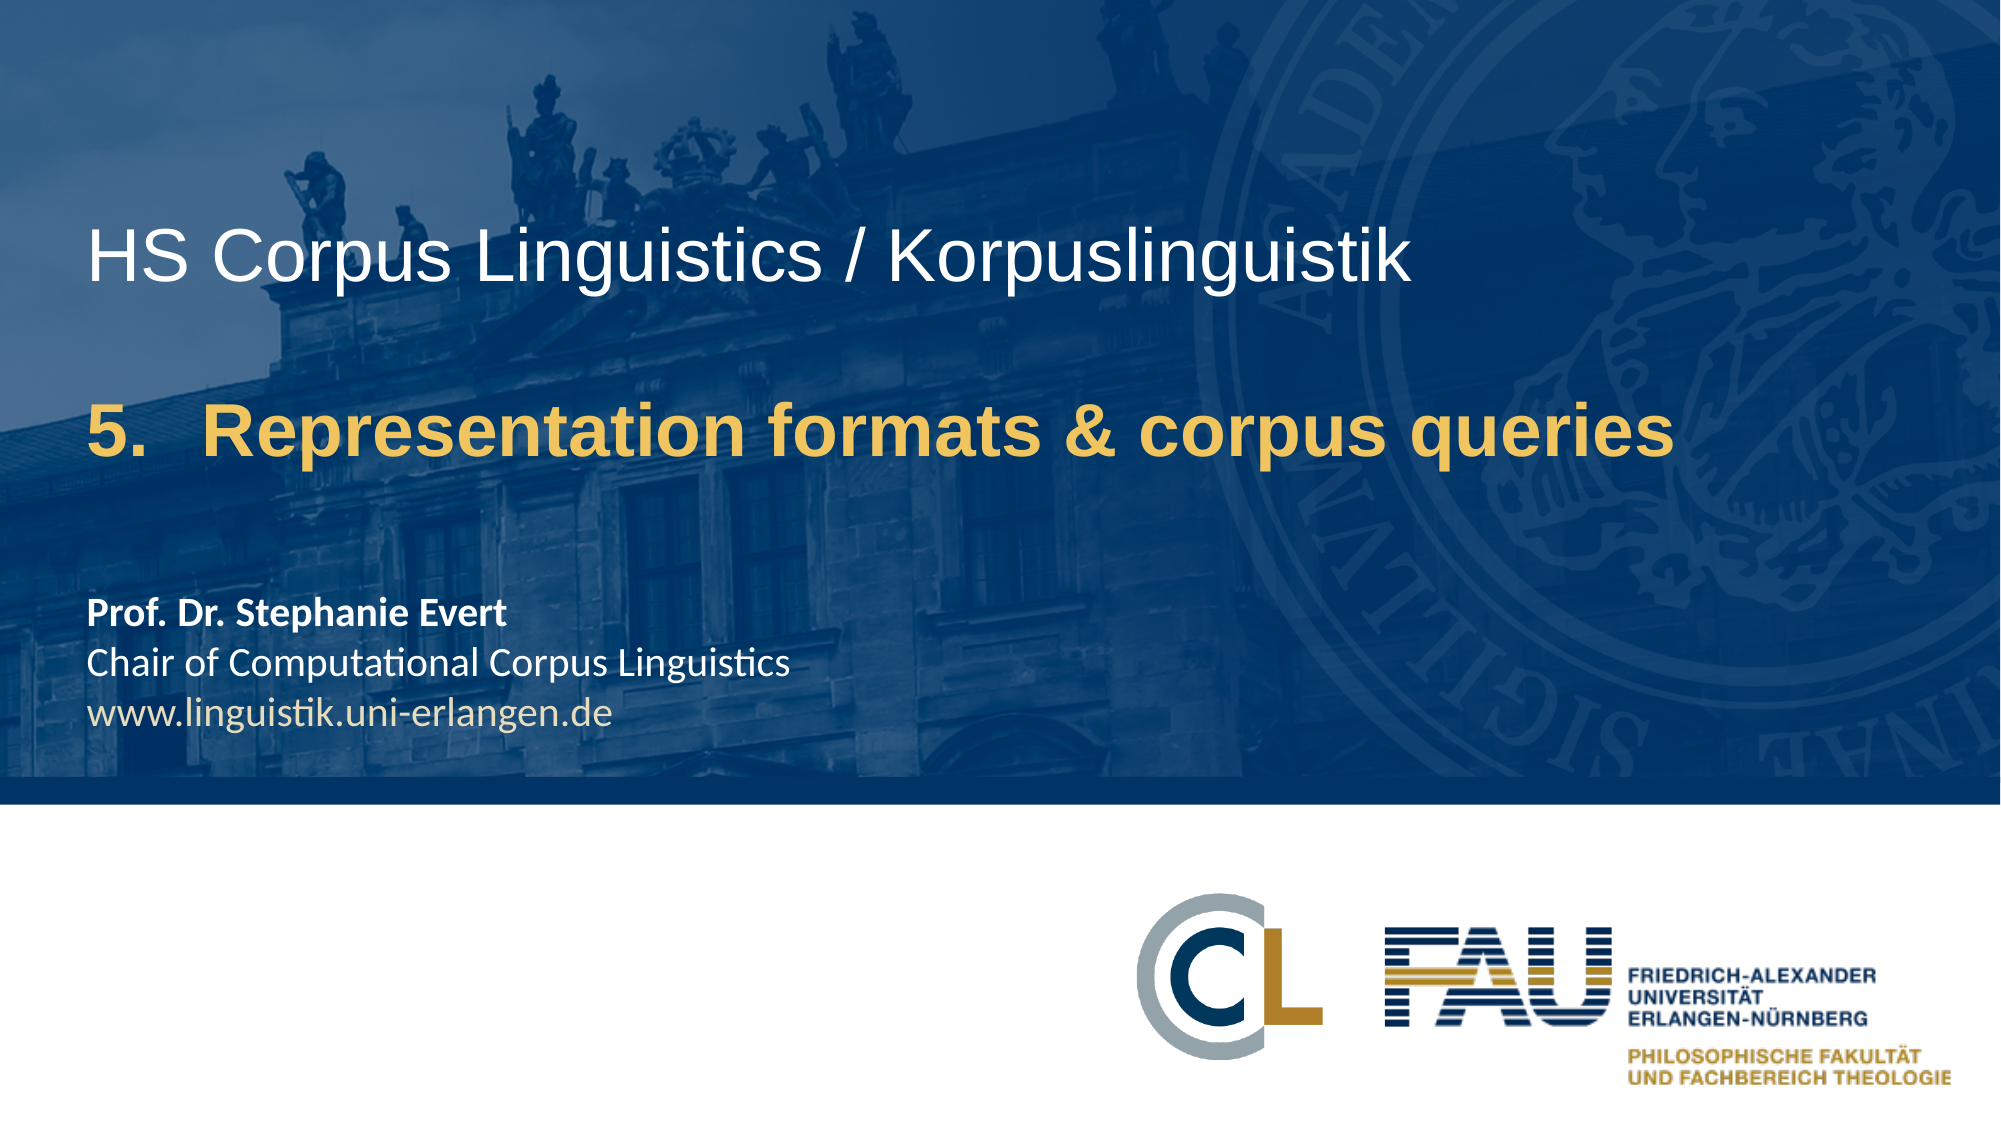

# HS Corpus Linguistics / Korpuslinguistik 5.	Representation formats & corpus queries
Prof. Dr. Stephanie Evert
Chair of Computational Corpus Linguistics
www.linguistik.uni-erlangen.de